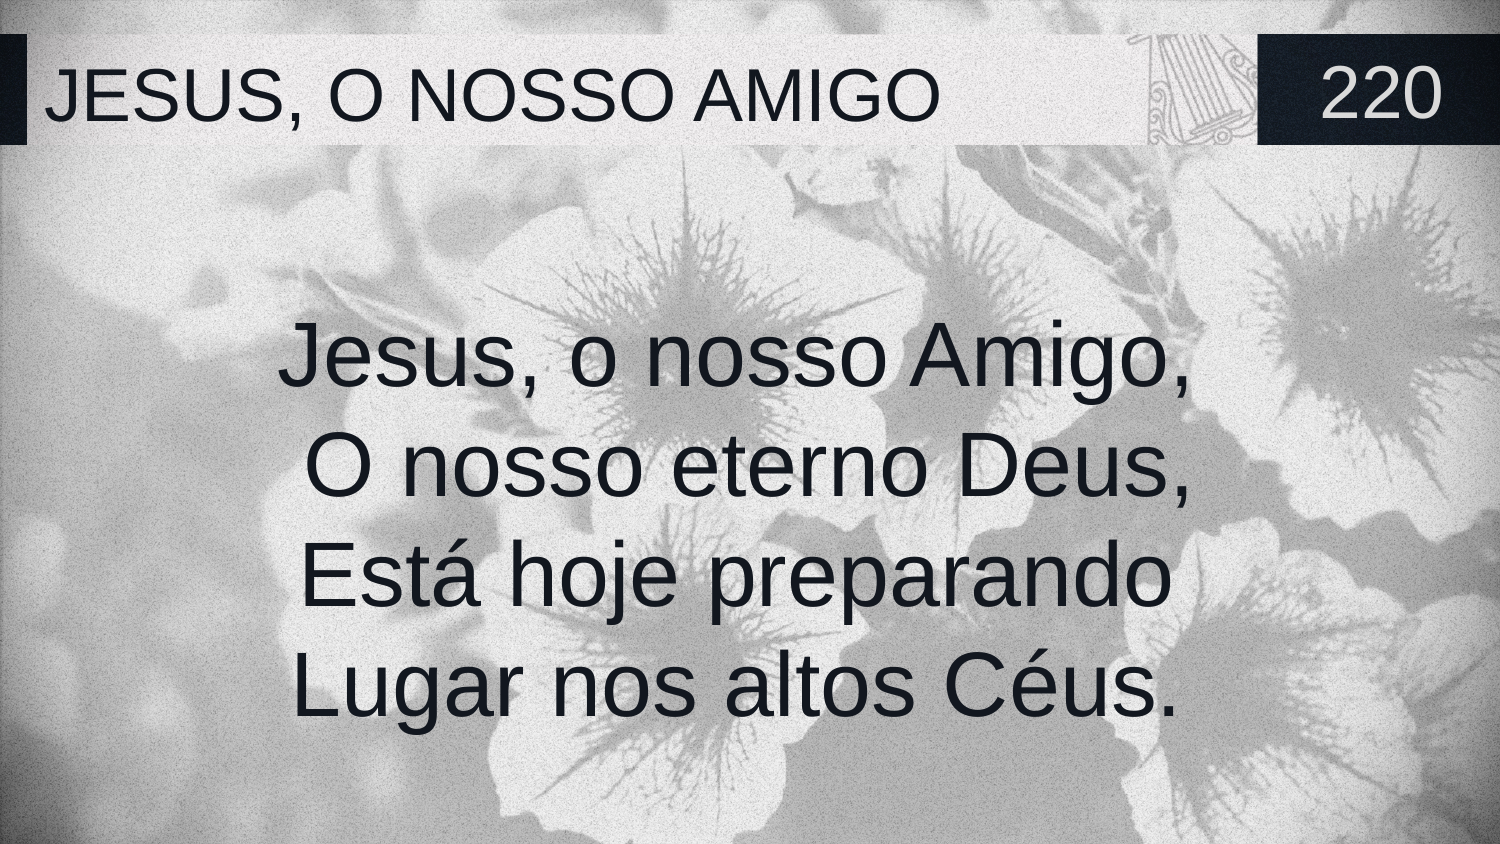

# JESUS, O NOSSO AMIGO
220
Jesus, o nosso Amigo,
O nosso eterno Deus,
Está hoje preparando
Lugar nos altos Céus.